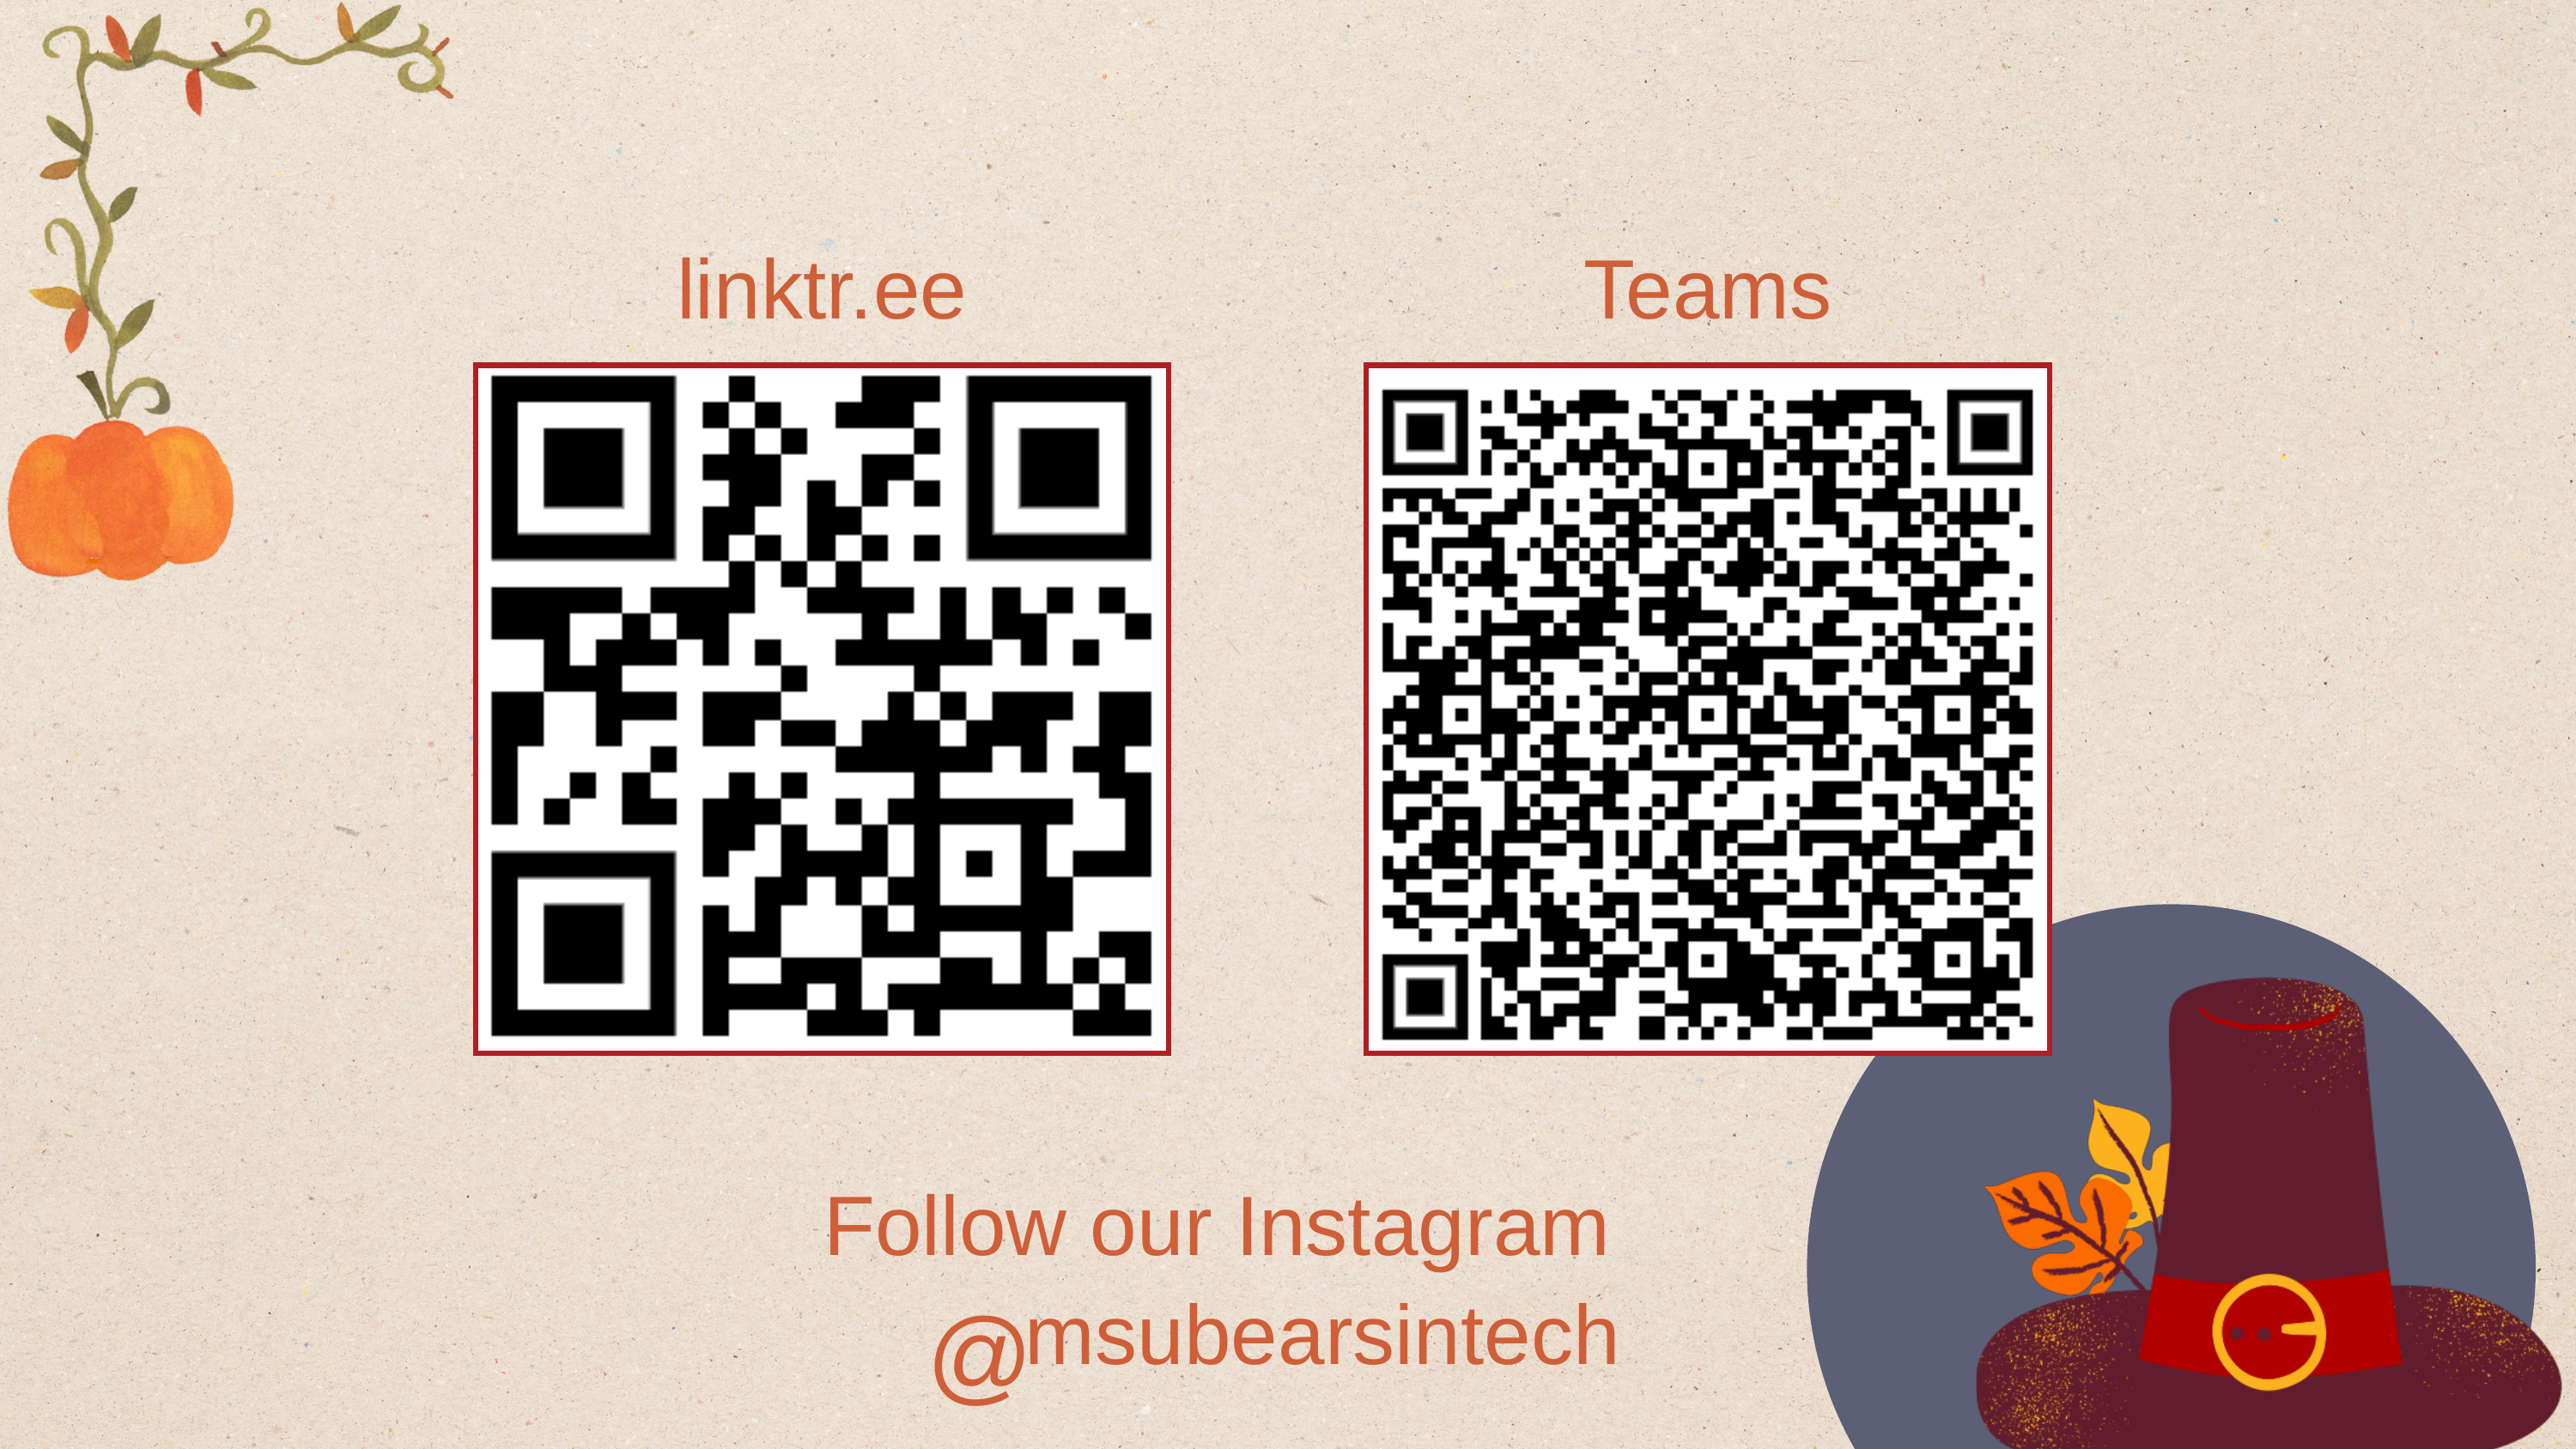

linktr.ee
Teams

Follow our Instagram
   msubearsintech
@